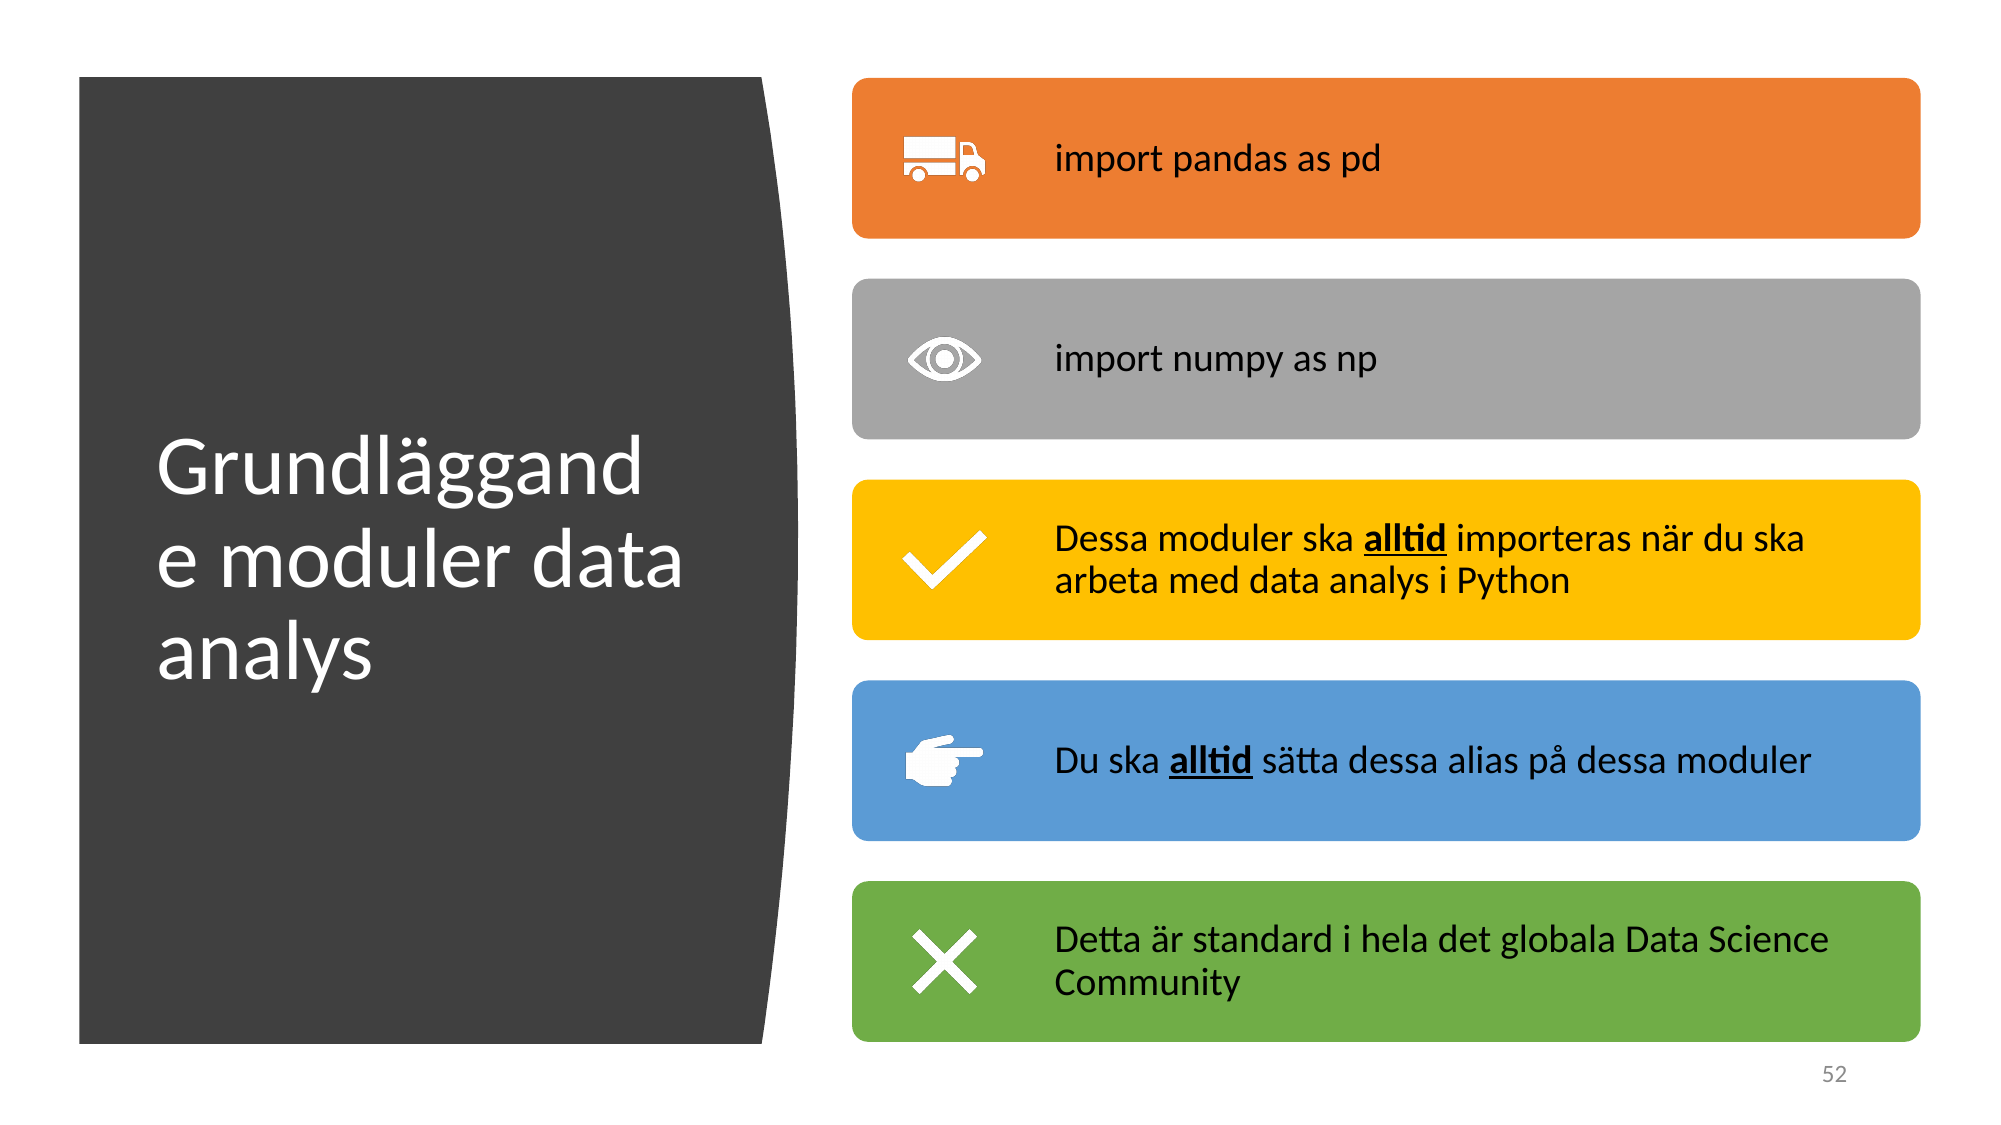

import pandas as pd
import numpy as np
Dessa moduler ska alltid importeras när du ska arbeta med data analys i Python
Du ska alltid sätta dessa alias på dessa moduler
Detta är standard i hela det globala Data Science Community

# Grundläggande moduler data analys
52